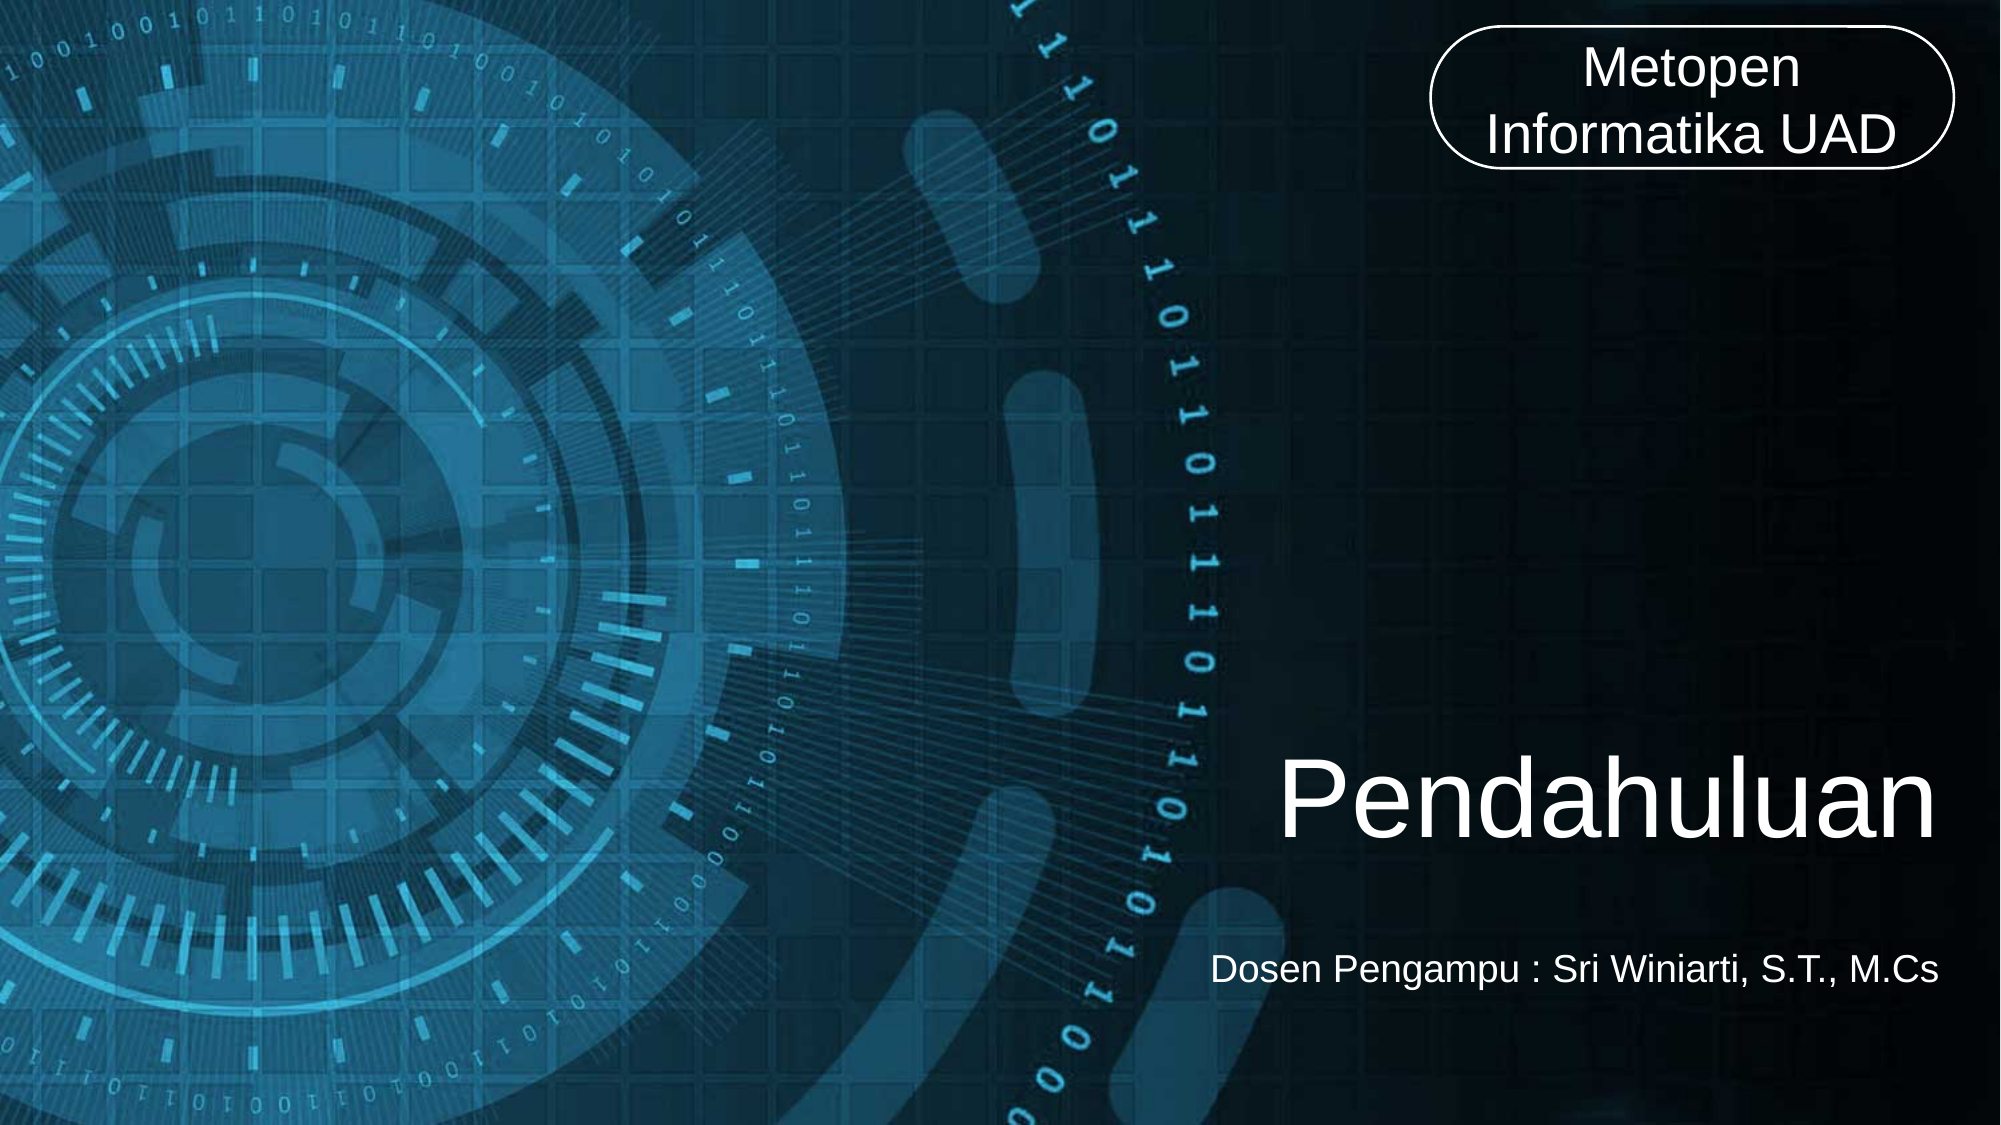

Metopen Informatika UAD
Pendahuluan
Dosen Pengampu : Sri Winiarti, S.T., M.Cs